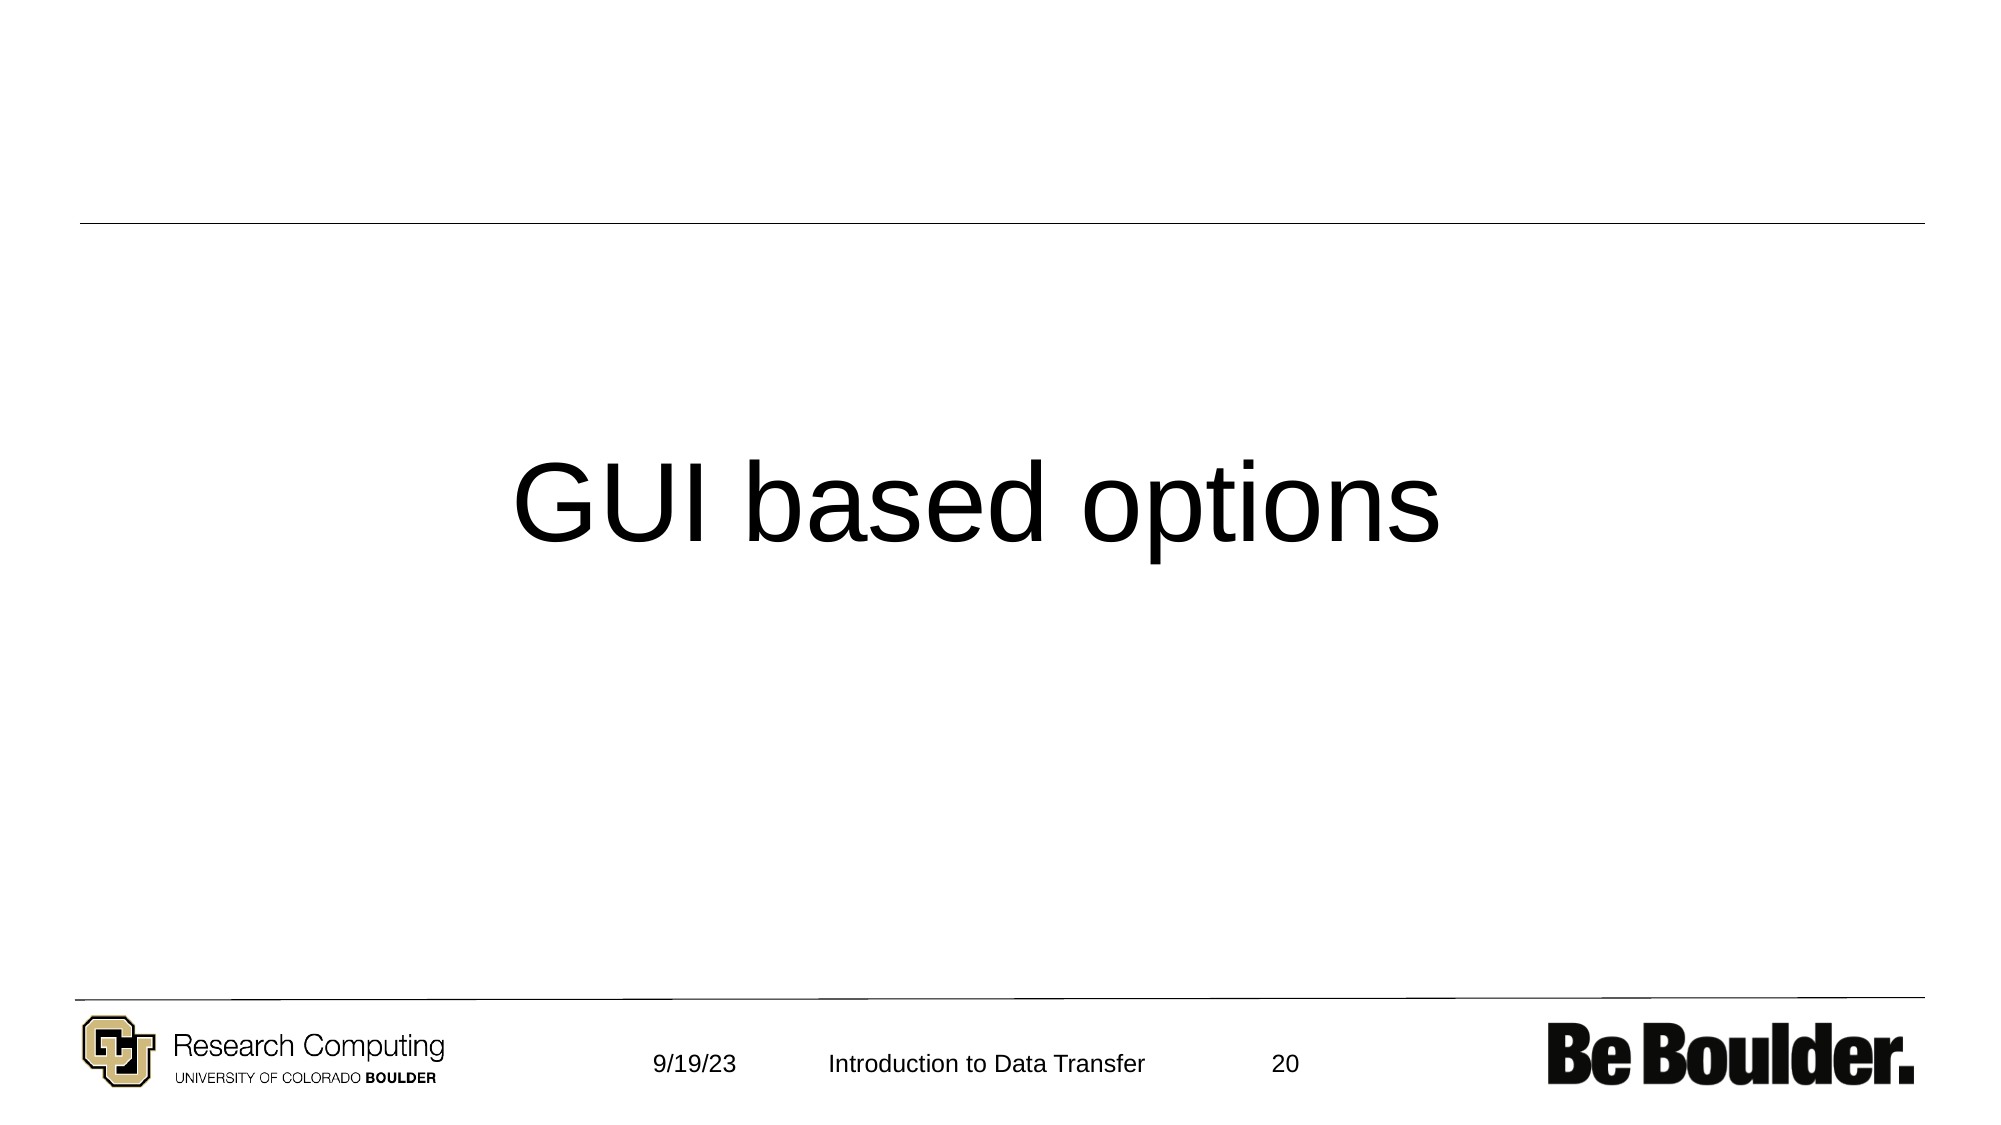

# GUI based options
9/19/23
20
Introduction to Data Transfer